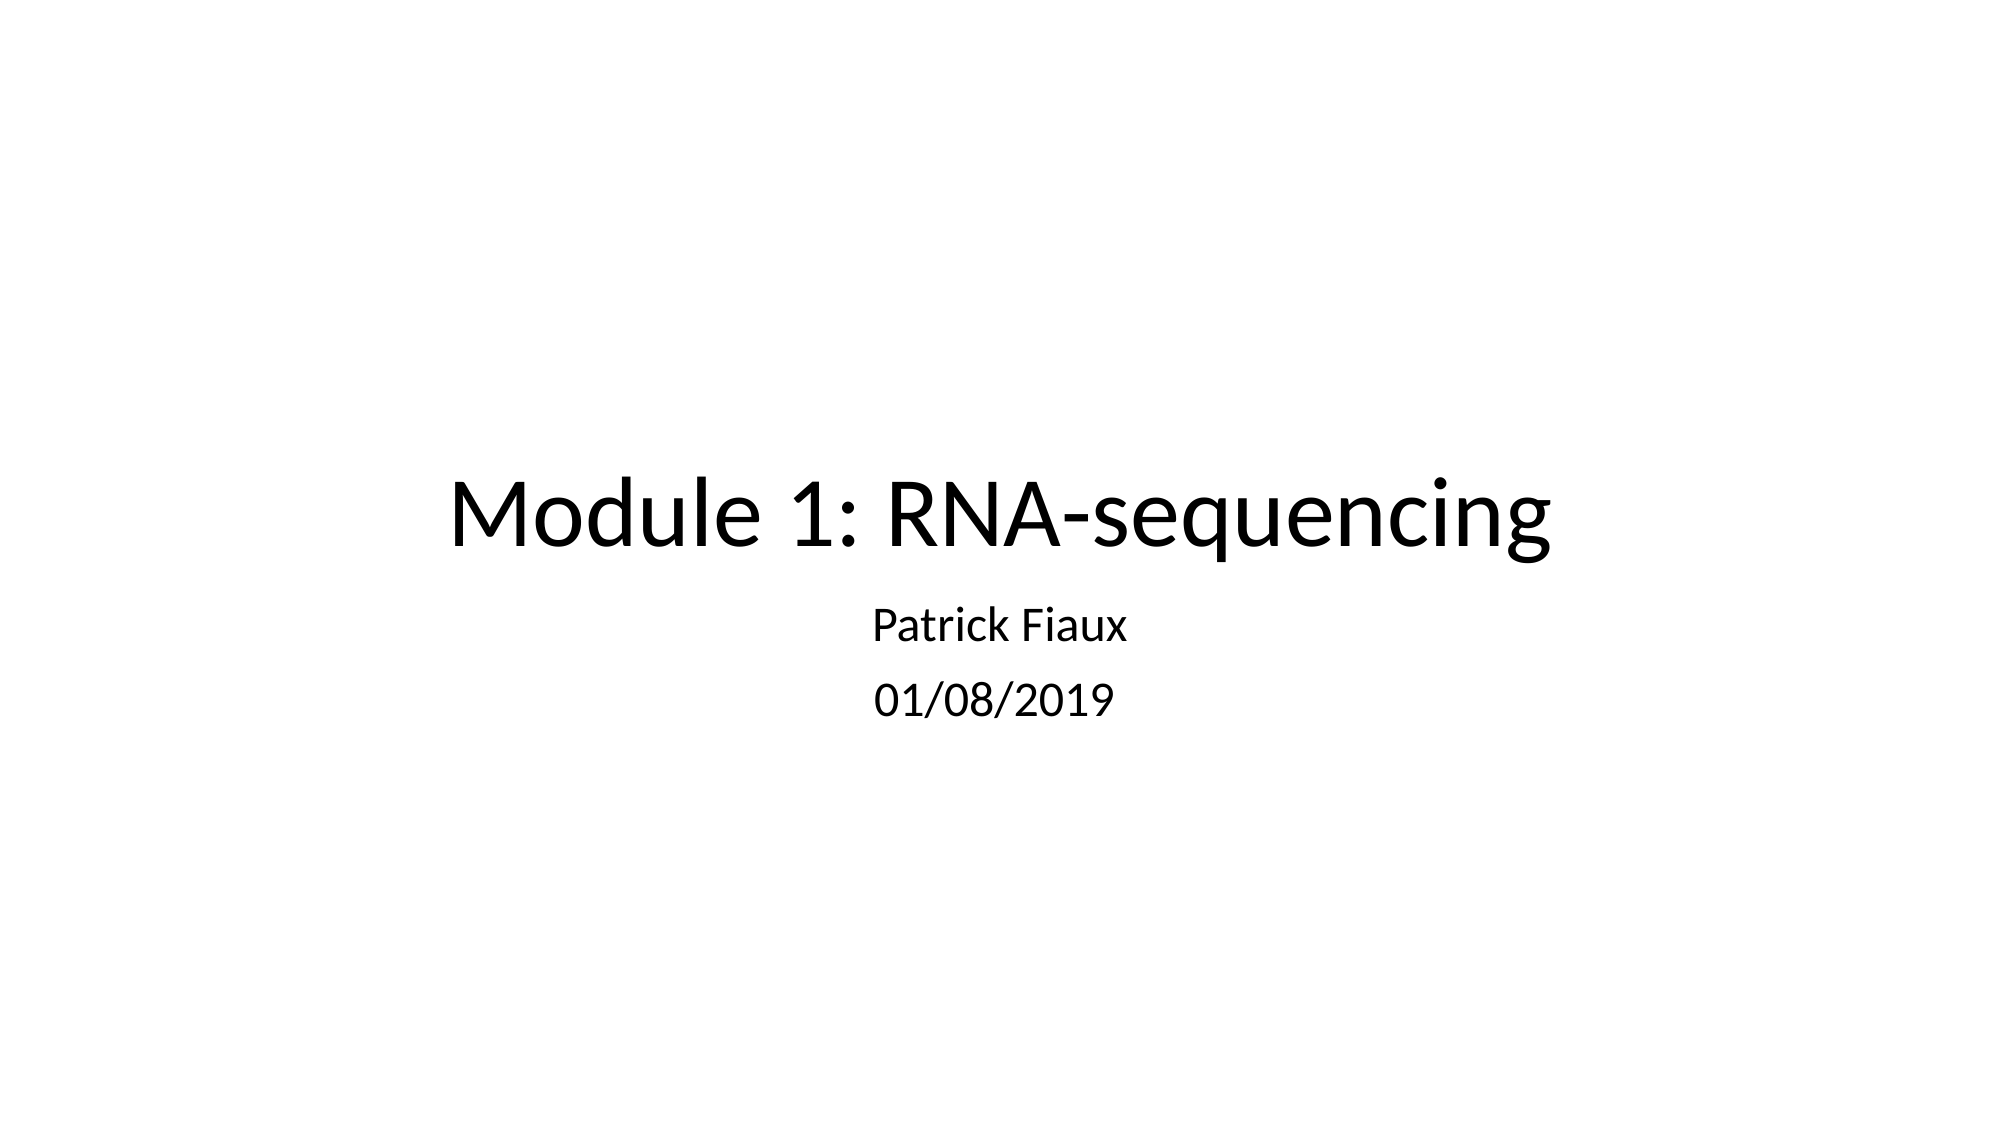

# Module 1: RNA-sequencing
Patrick Fiaux
01/08/2019